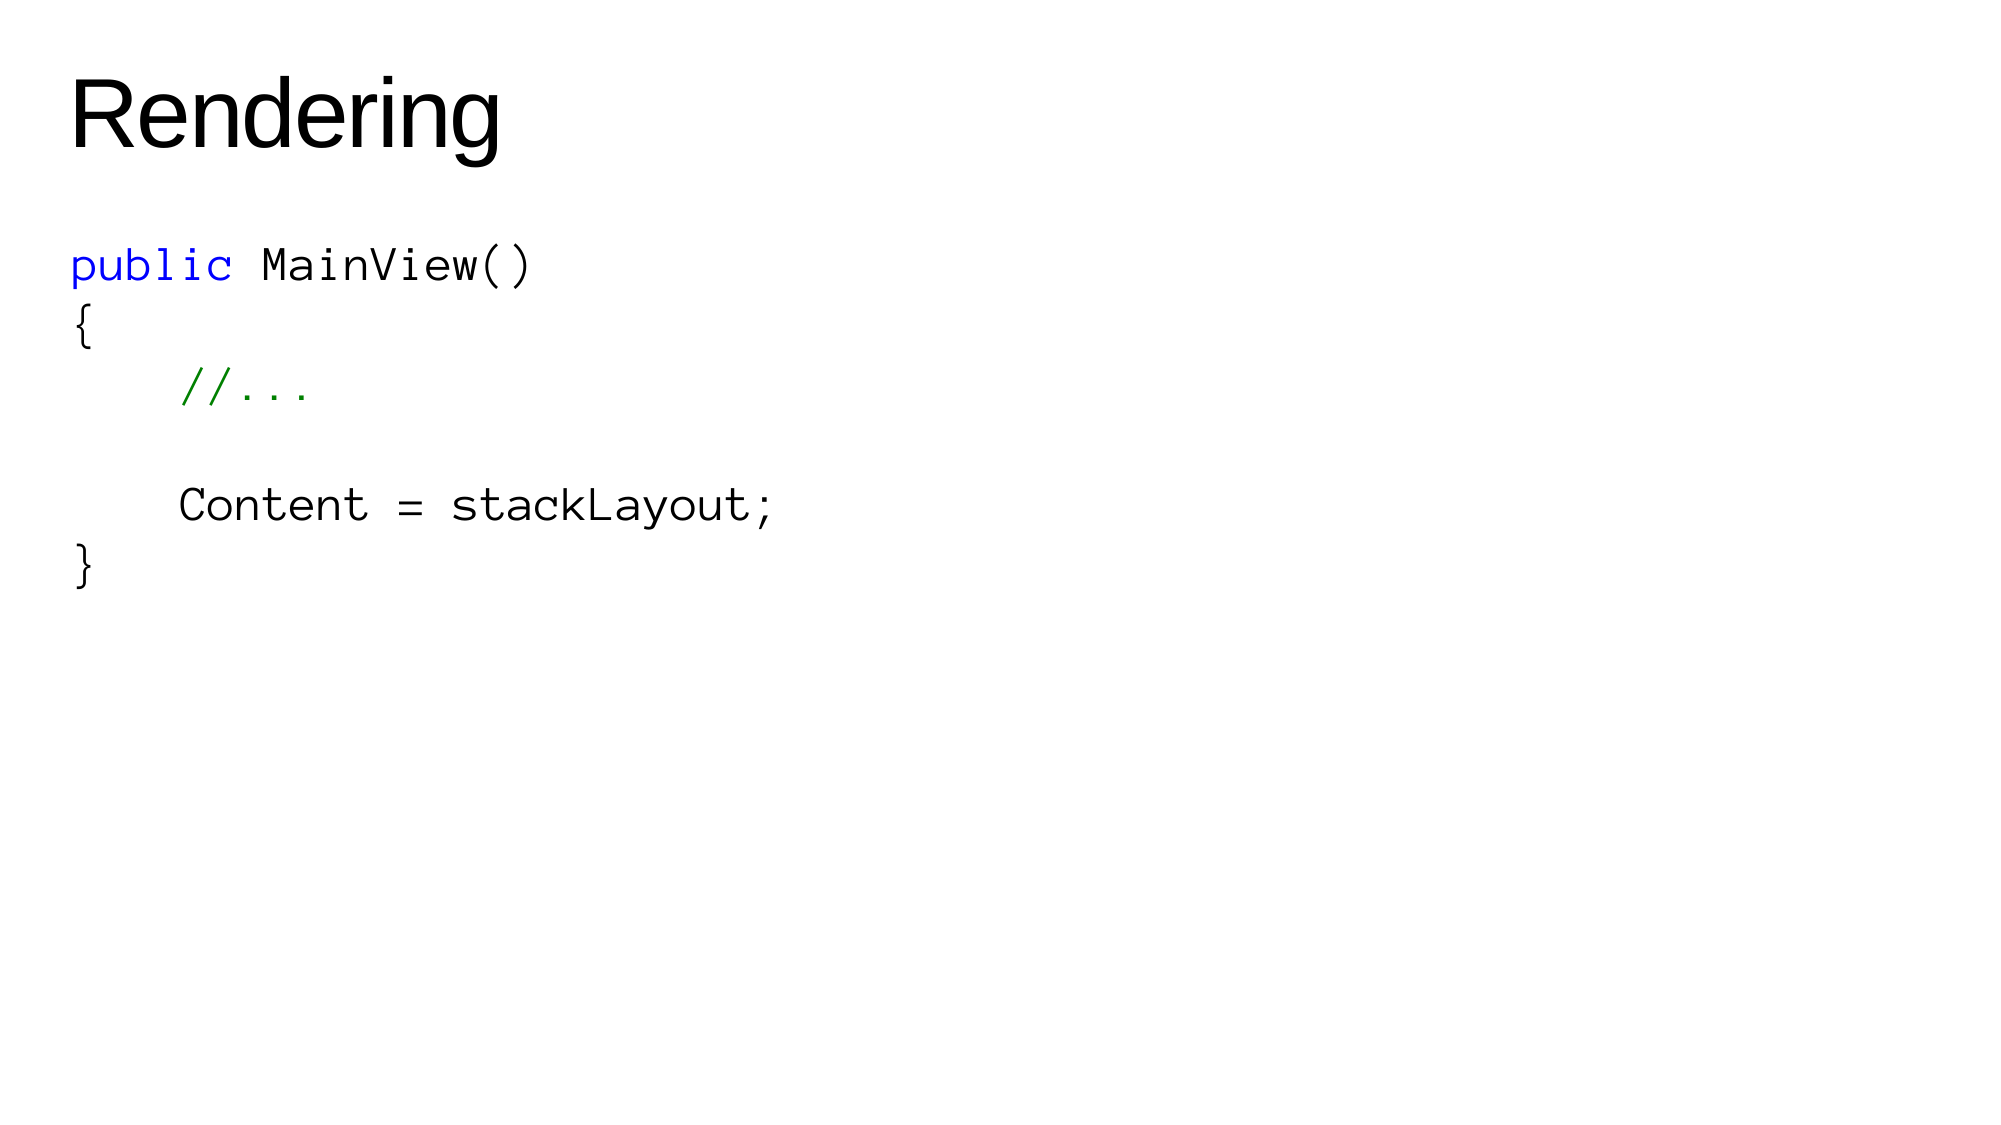

# Rendering
public MainView()
{
    //...

    Content = stackLayout;
}